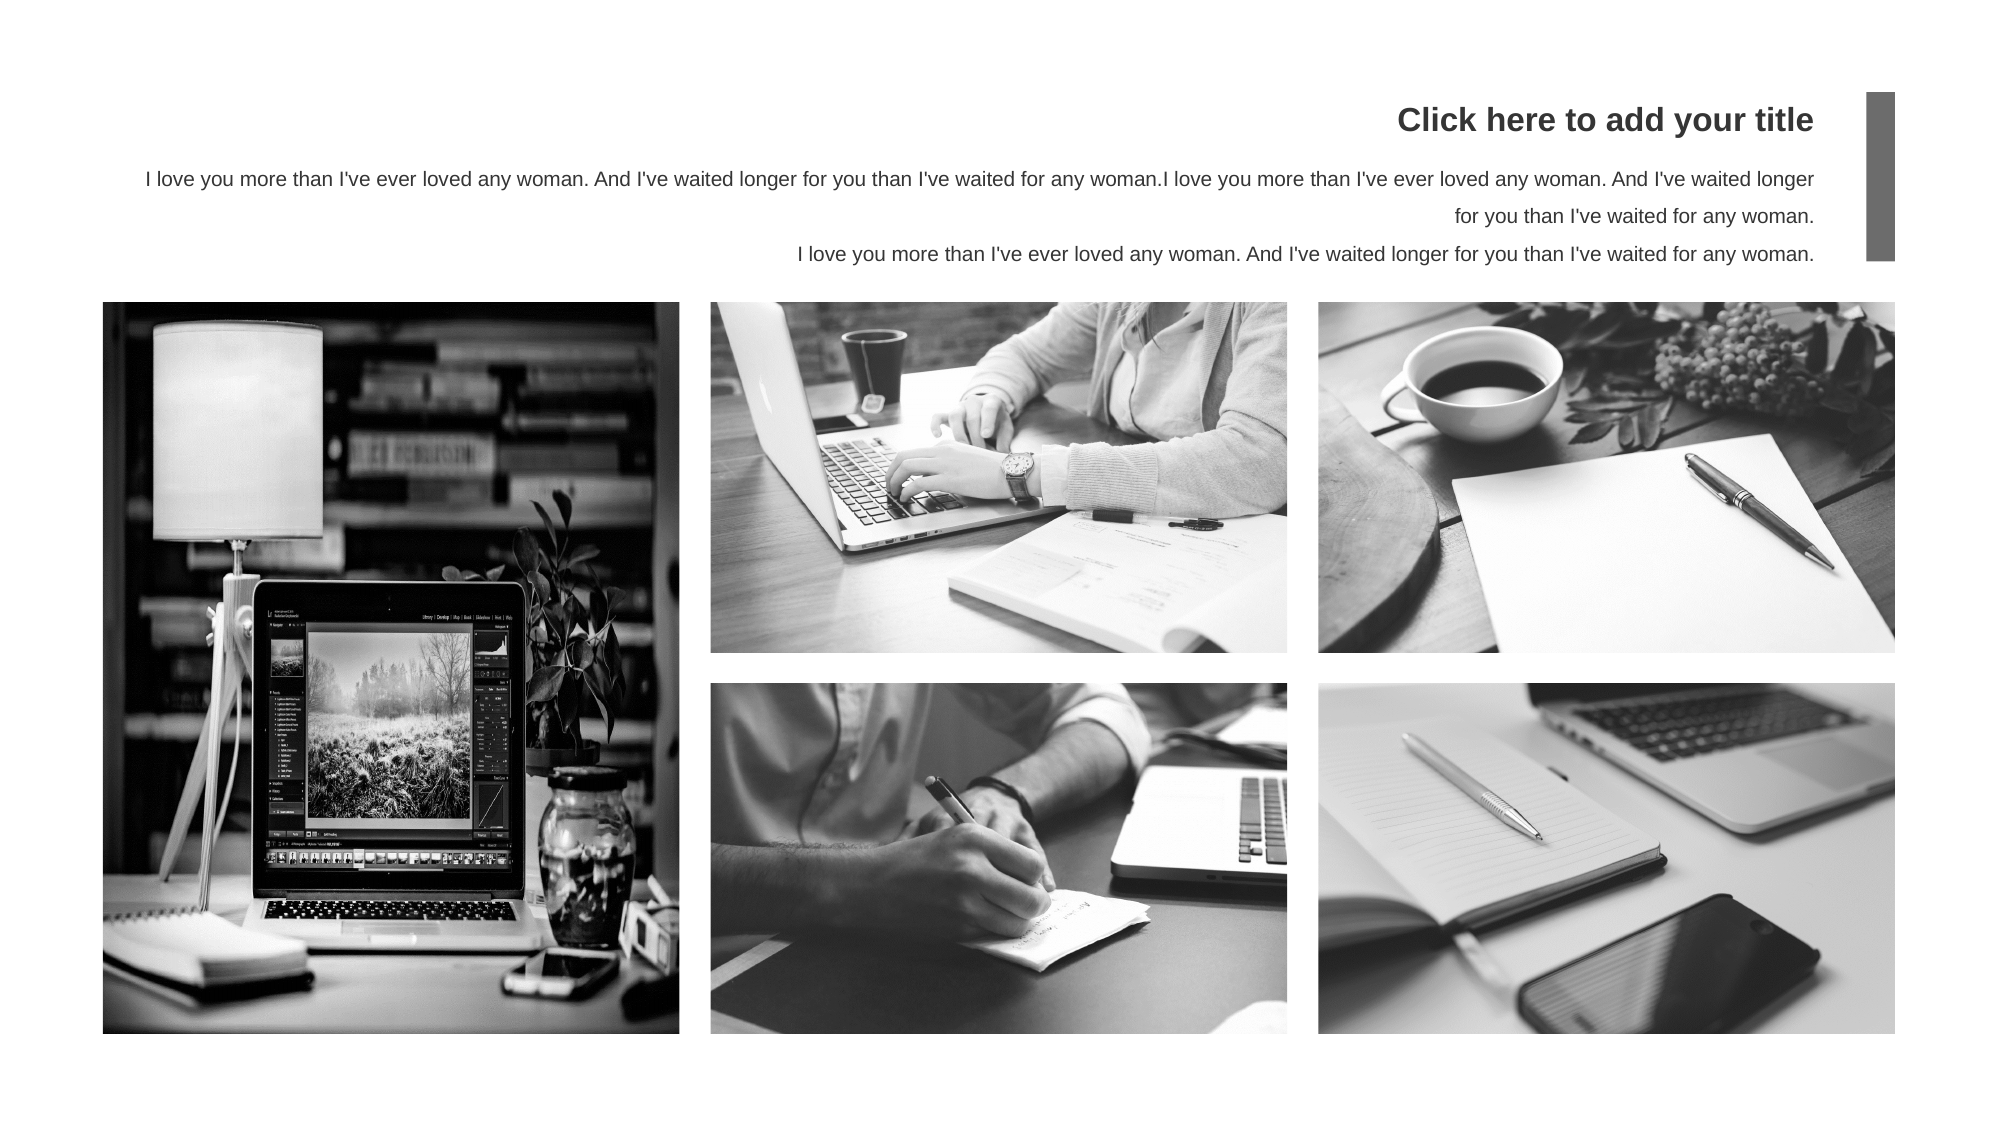

Click here to add your title

I love you more than I've ever loved any woman. And I've waited longer for you than I've waited for any woman.I love you more than I've ever loved any woman. And I've waited longer for you than I've waited for any woman.
I love you more than I've ever loved any woman. And I've waited longer for you than I've waited for any woman.